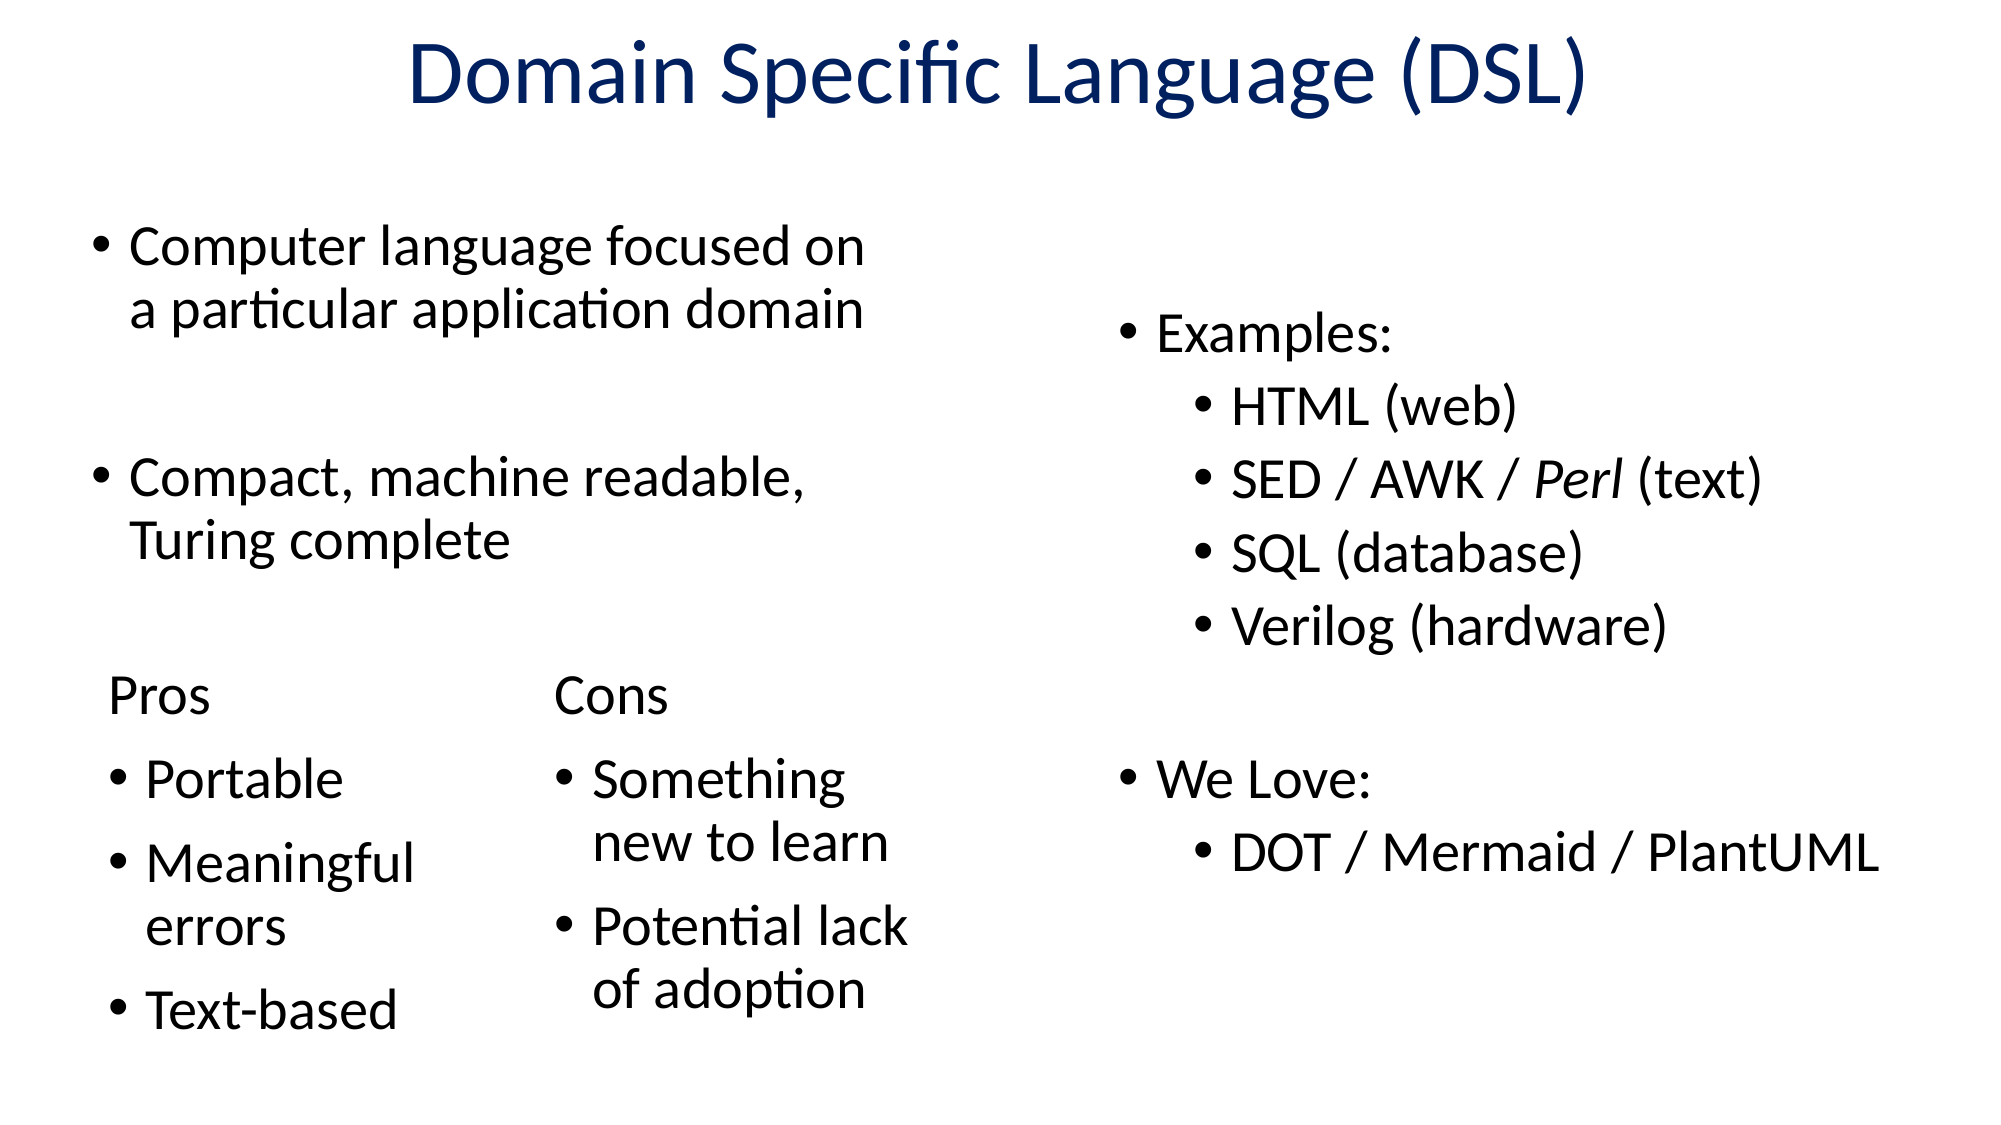

# Domain Specific Language (DSL)
Computer language focused on a particular application domain

Compact, machine readable, Turing complete
Examples:
HTML (web)
SED / AWK / Perl (text)
SQL (database)
Verilog (hardware)
Pros
Portable
Meaningful errors
Text-based
Cons
Something new to learn
Potential lack of adoption
We Love:
DOT / Mermaid / PlantUML